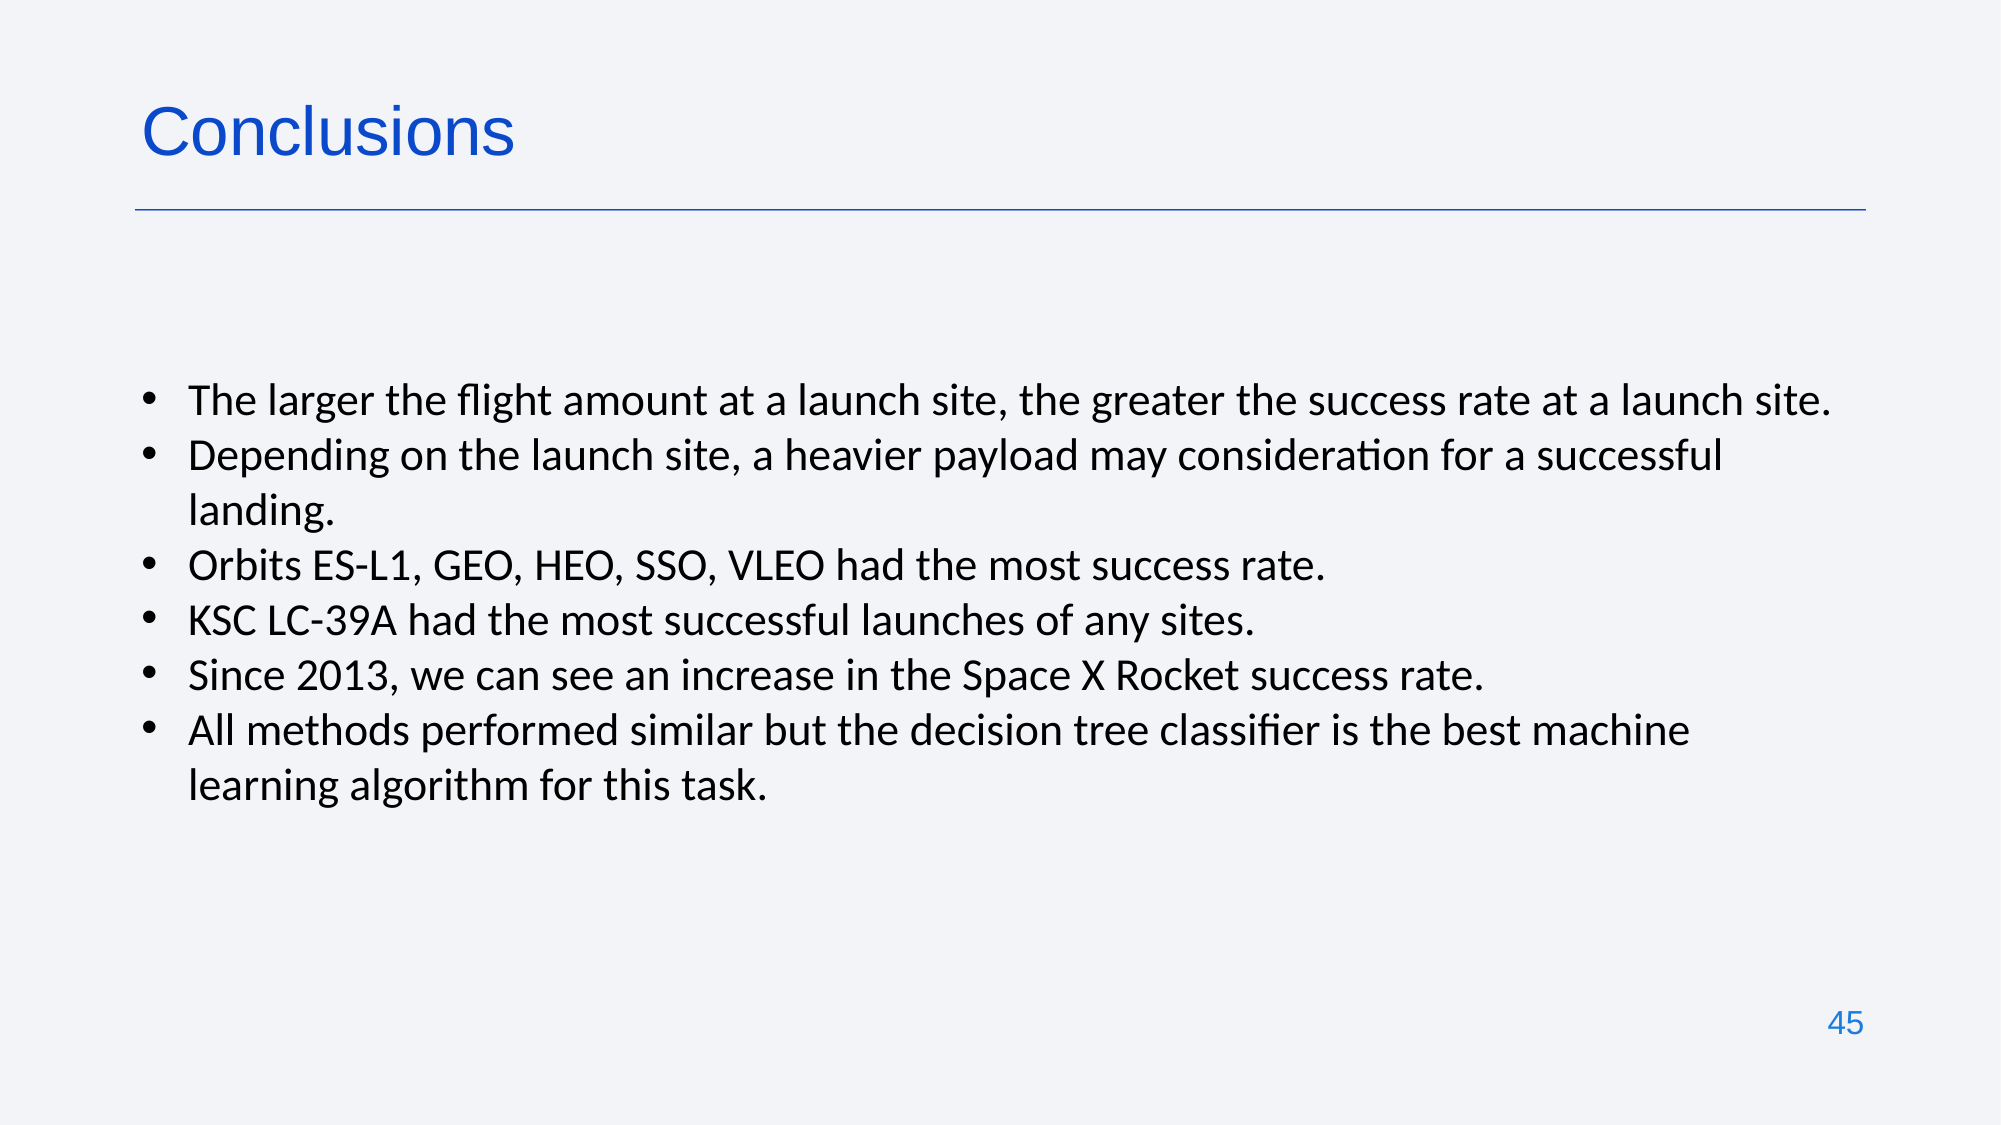

Conclusions

The larger the flight amount at a launch site, the greater the success rate at a launch site.
Depending on the launch site, a heavier payload may consideration for a successful landing.
Orbits ES-L1, GEO, HEO, SSO, VLEO had the most success rate.
KSC LC-39A had the most successful launches of any sites.
Since 2013, we can see an increase in the Space X Rocket success rate.
All methods performed similar but the decision tree classifier is the best machine learning algorithm for this task.

45